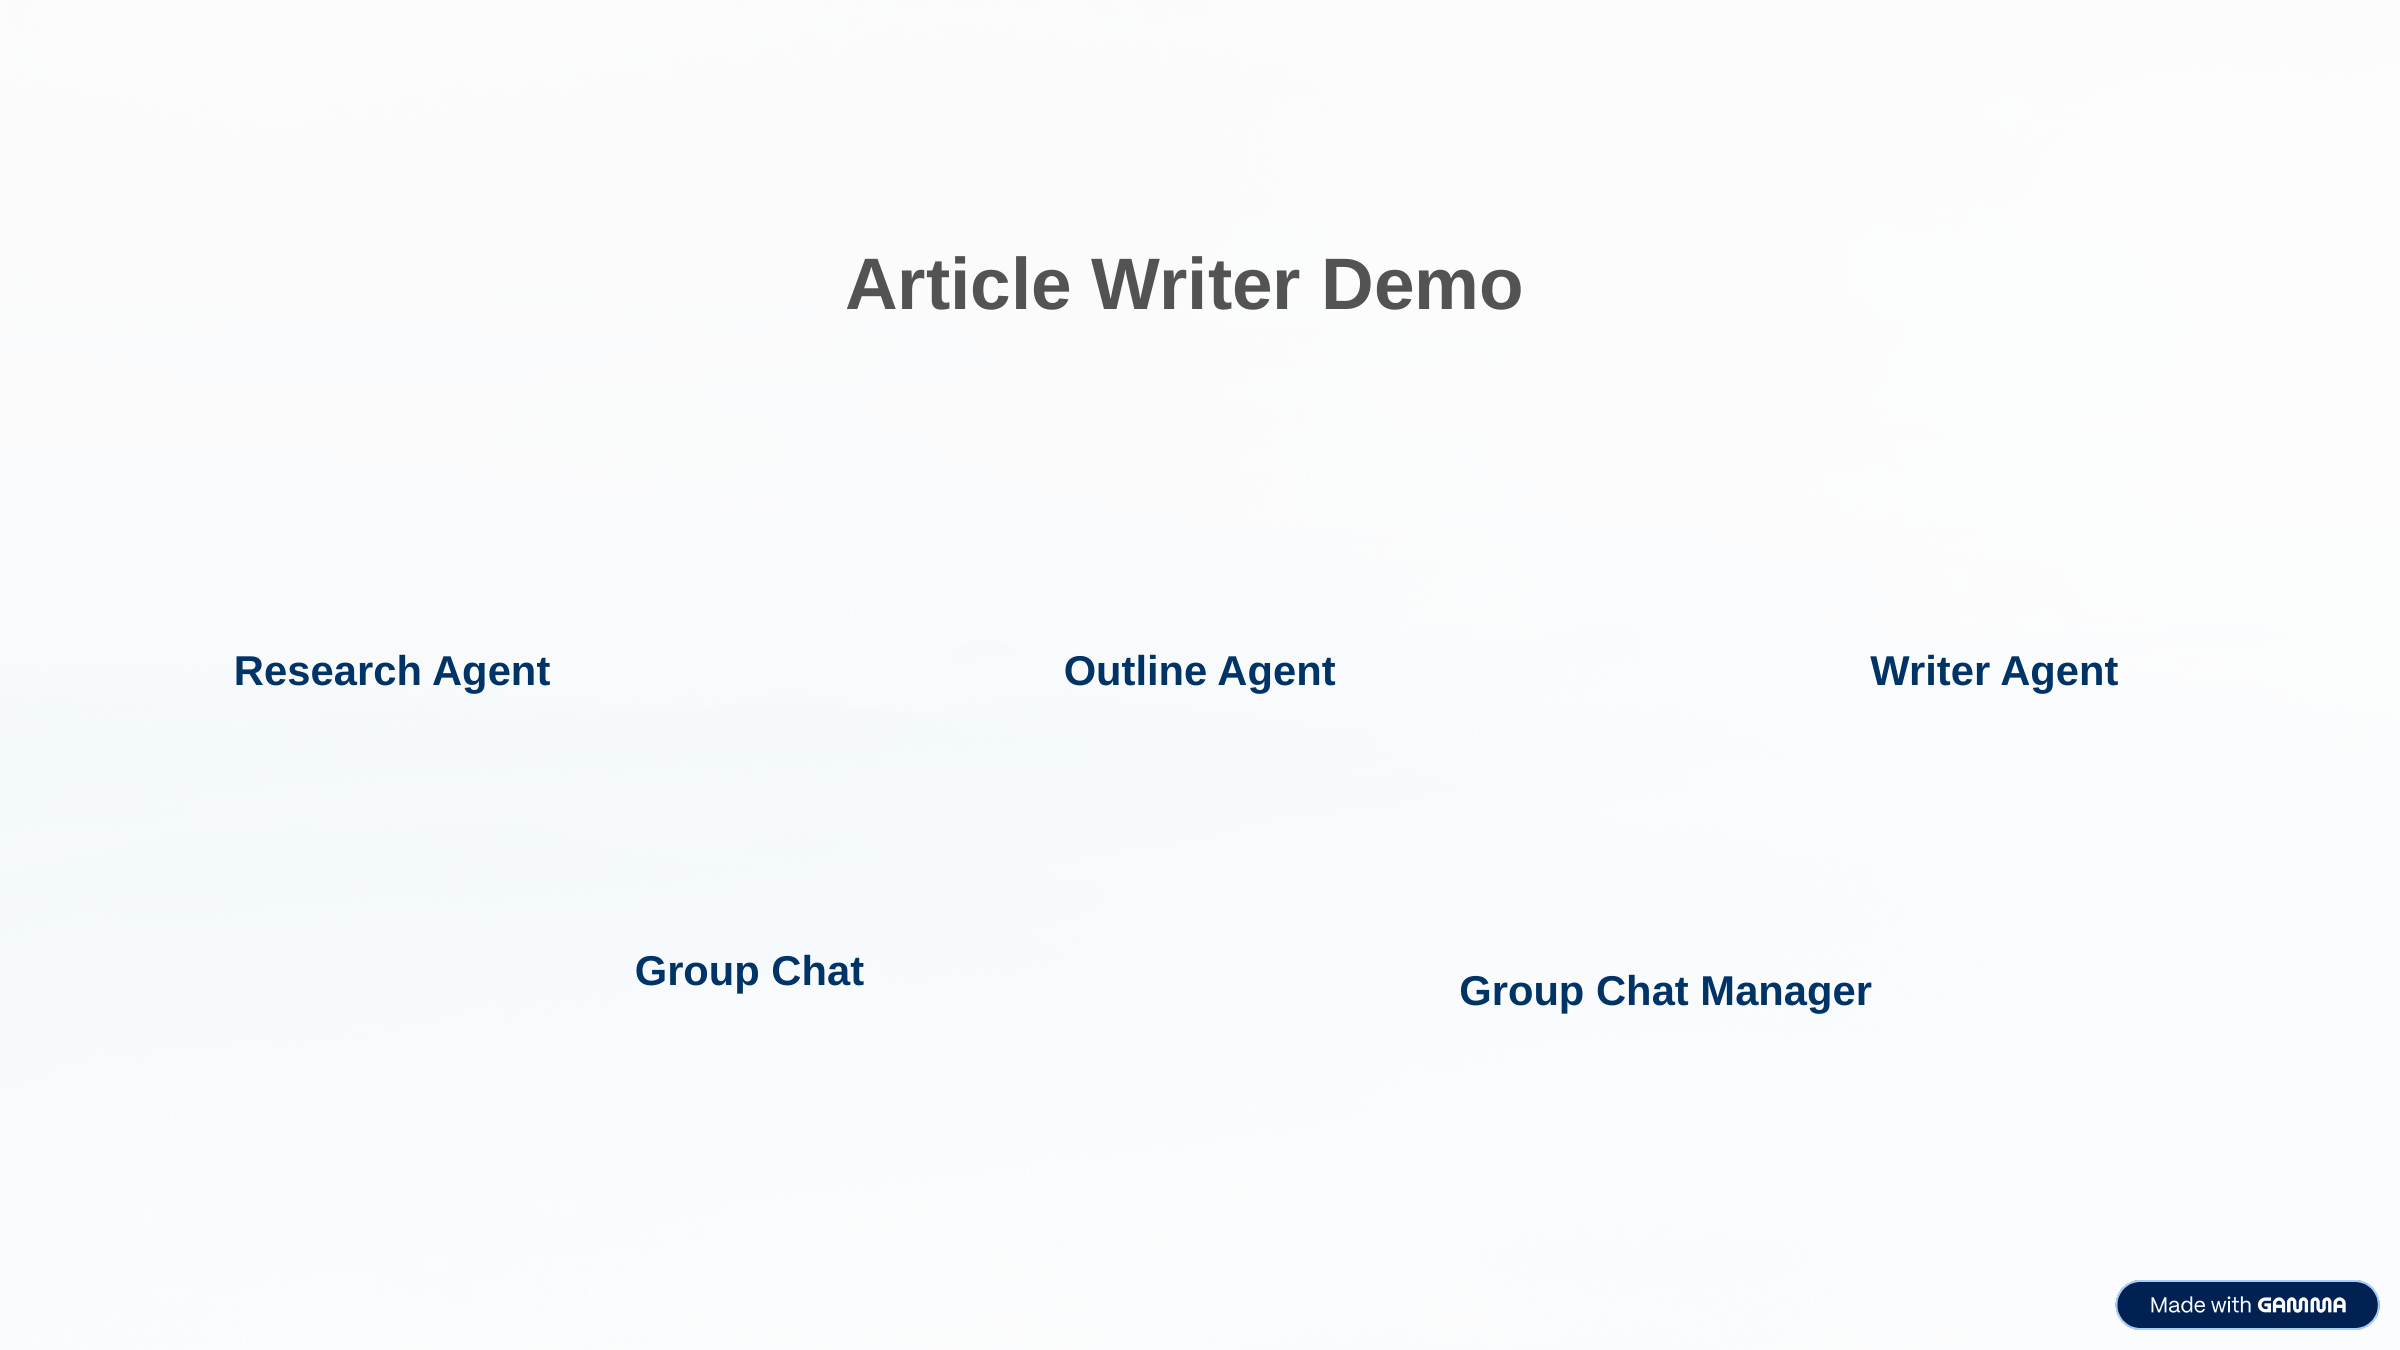

Article Writer Demo
Research Agent
Outline Agent
Writer Agent
Group Chat
Group Chat Manager